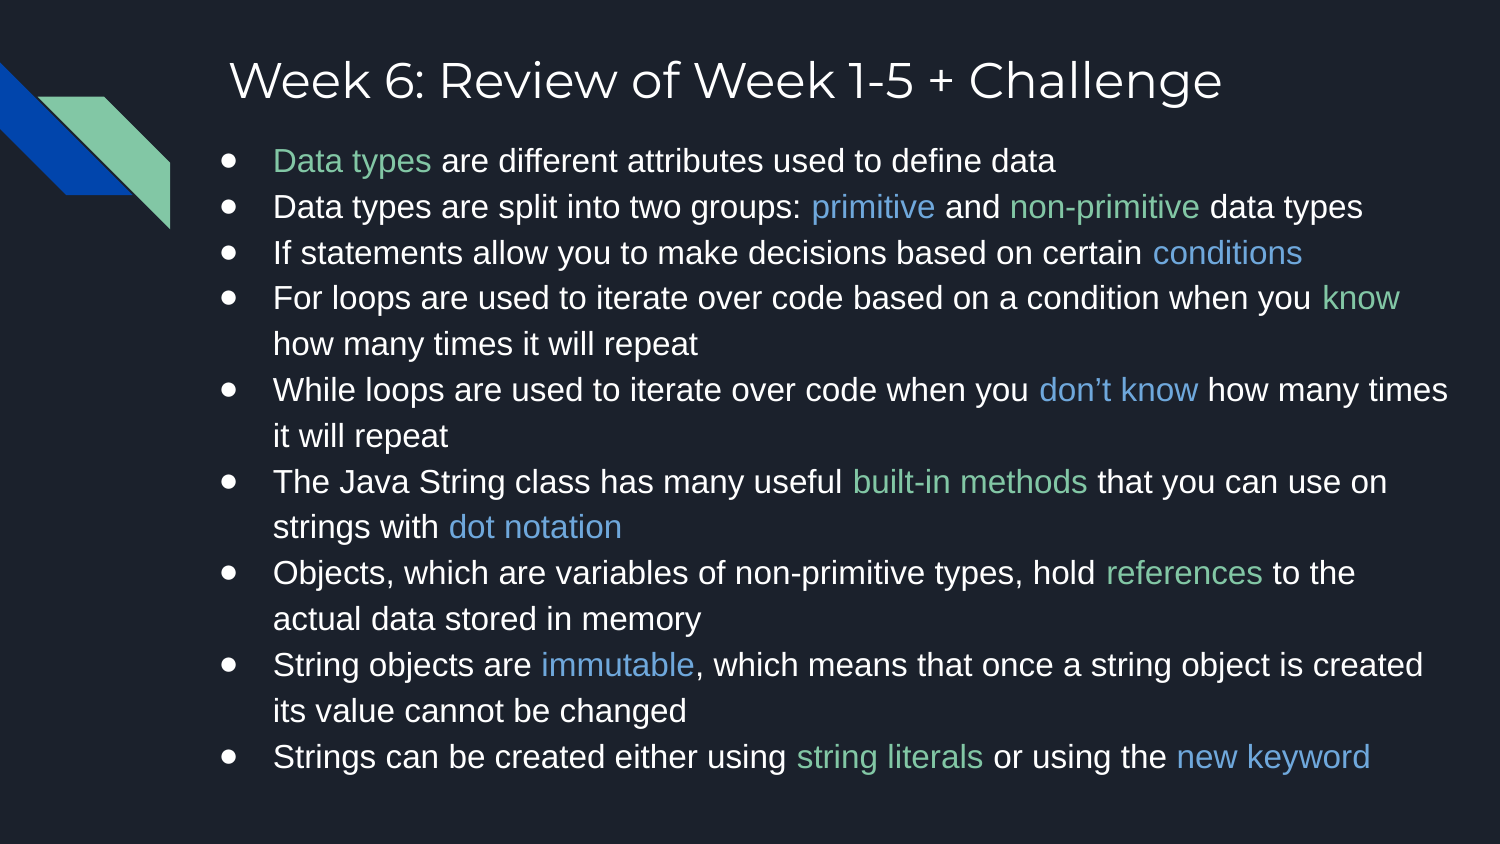

# Week 6: Review of Week 1-5 + Challenge
Data types are different attributes used to define data
Data types are split into two groups: primitive and non-primitive data types
If statements allow you to make decisions based on certain conditions
For loops are used to iterate over code based on a condition when you know how many times it will repeat
While loops are used to iterate over code when you don’t know how many times it will repeat
The Java String class has many useful built-in methods that you can use on strings with dot notation
Objects, which are variables of non-primitive types, hold references to the actual data stored in memory
String objects are immutable, which means that once a string object is created its value cannot be changed
Strings can be created either using string literals or using the new keyword